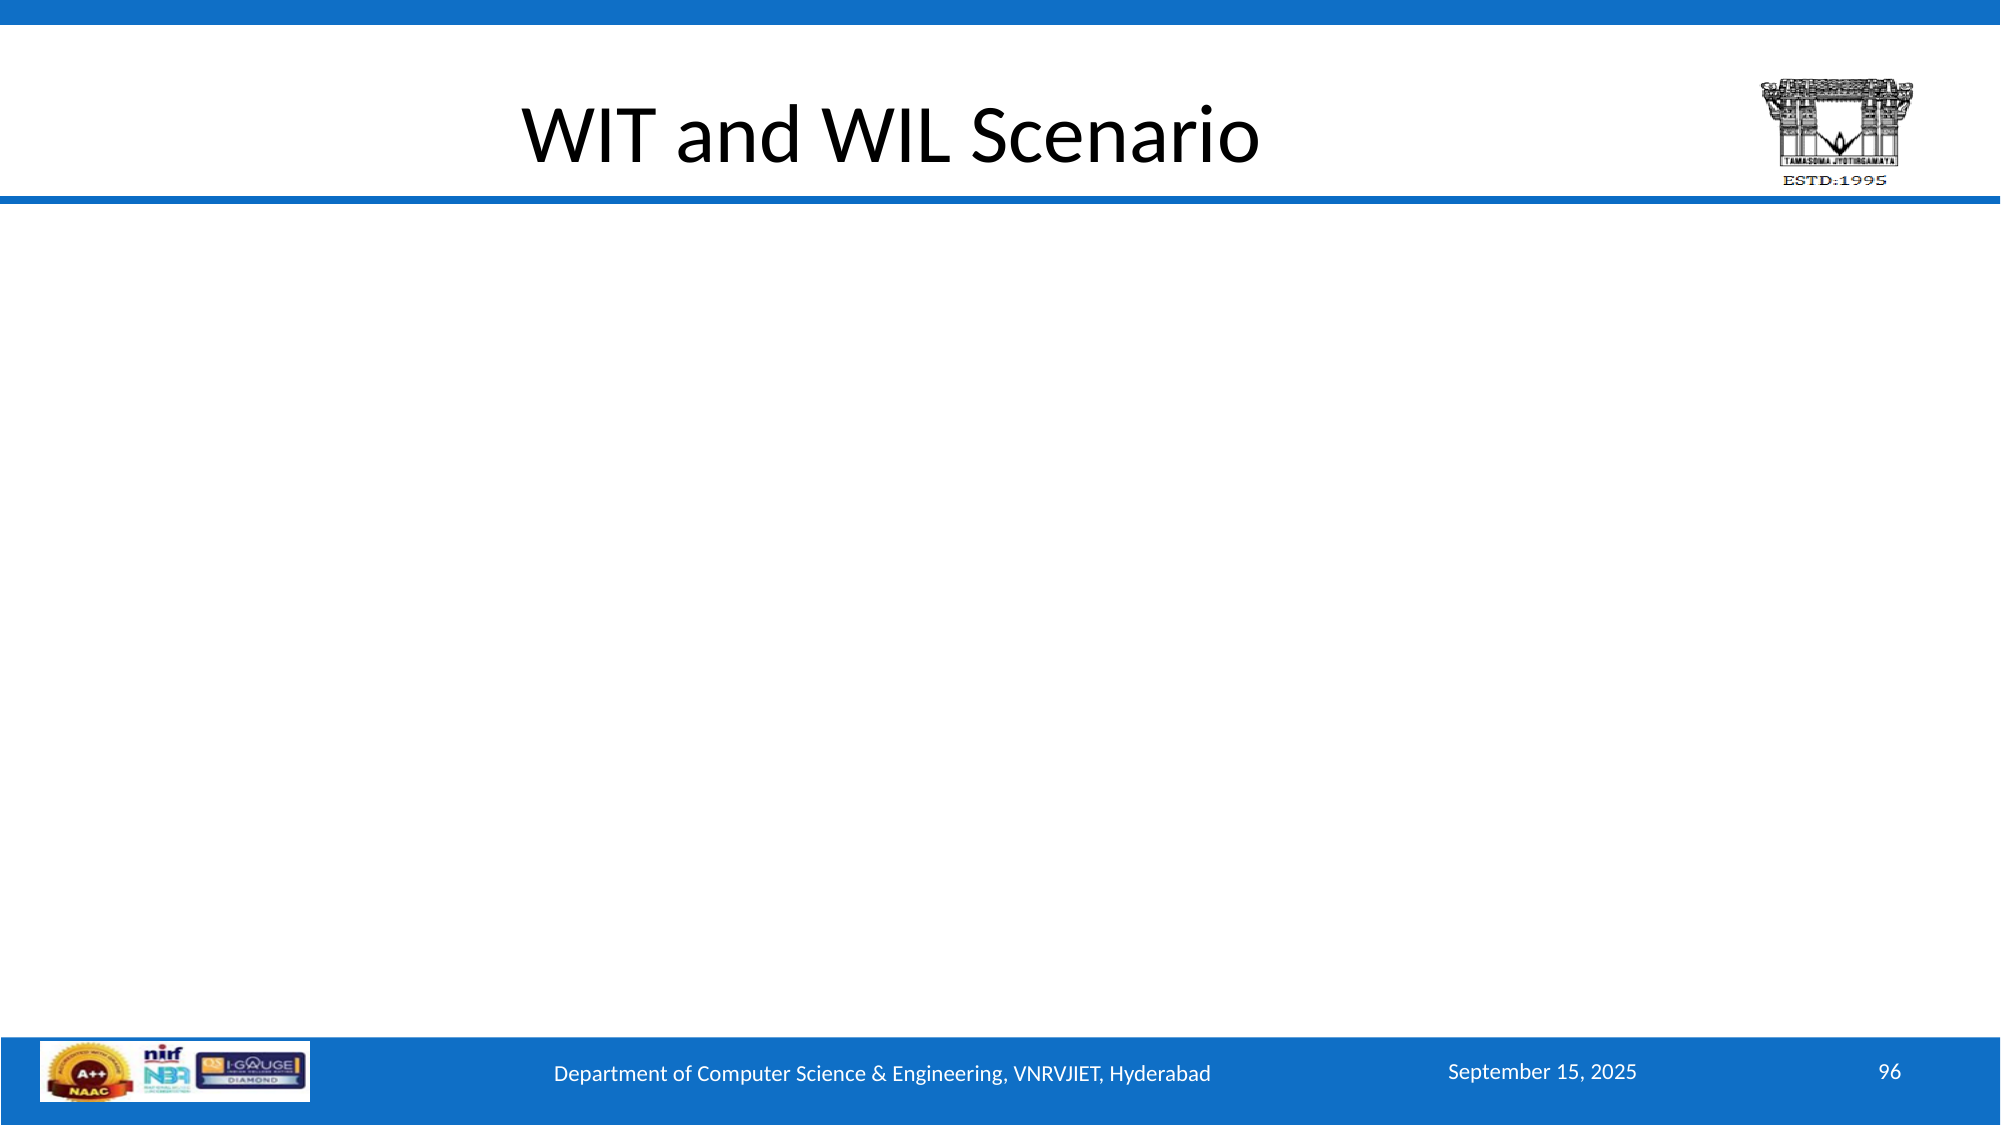

# WIT and WIL Scenario

September 15, 2025
96
Department of Computer Science & Engineering, VNRVJIET, Hyderabad